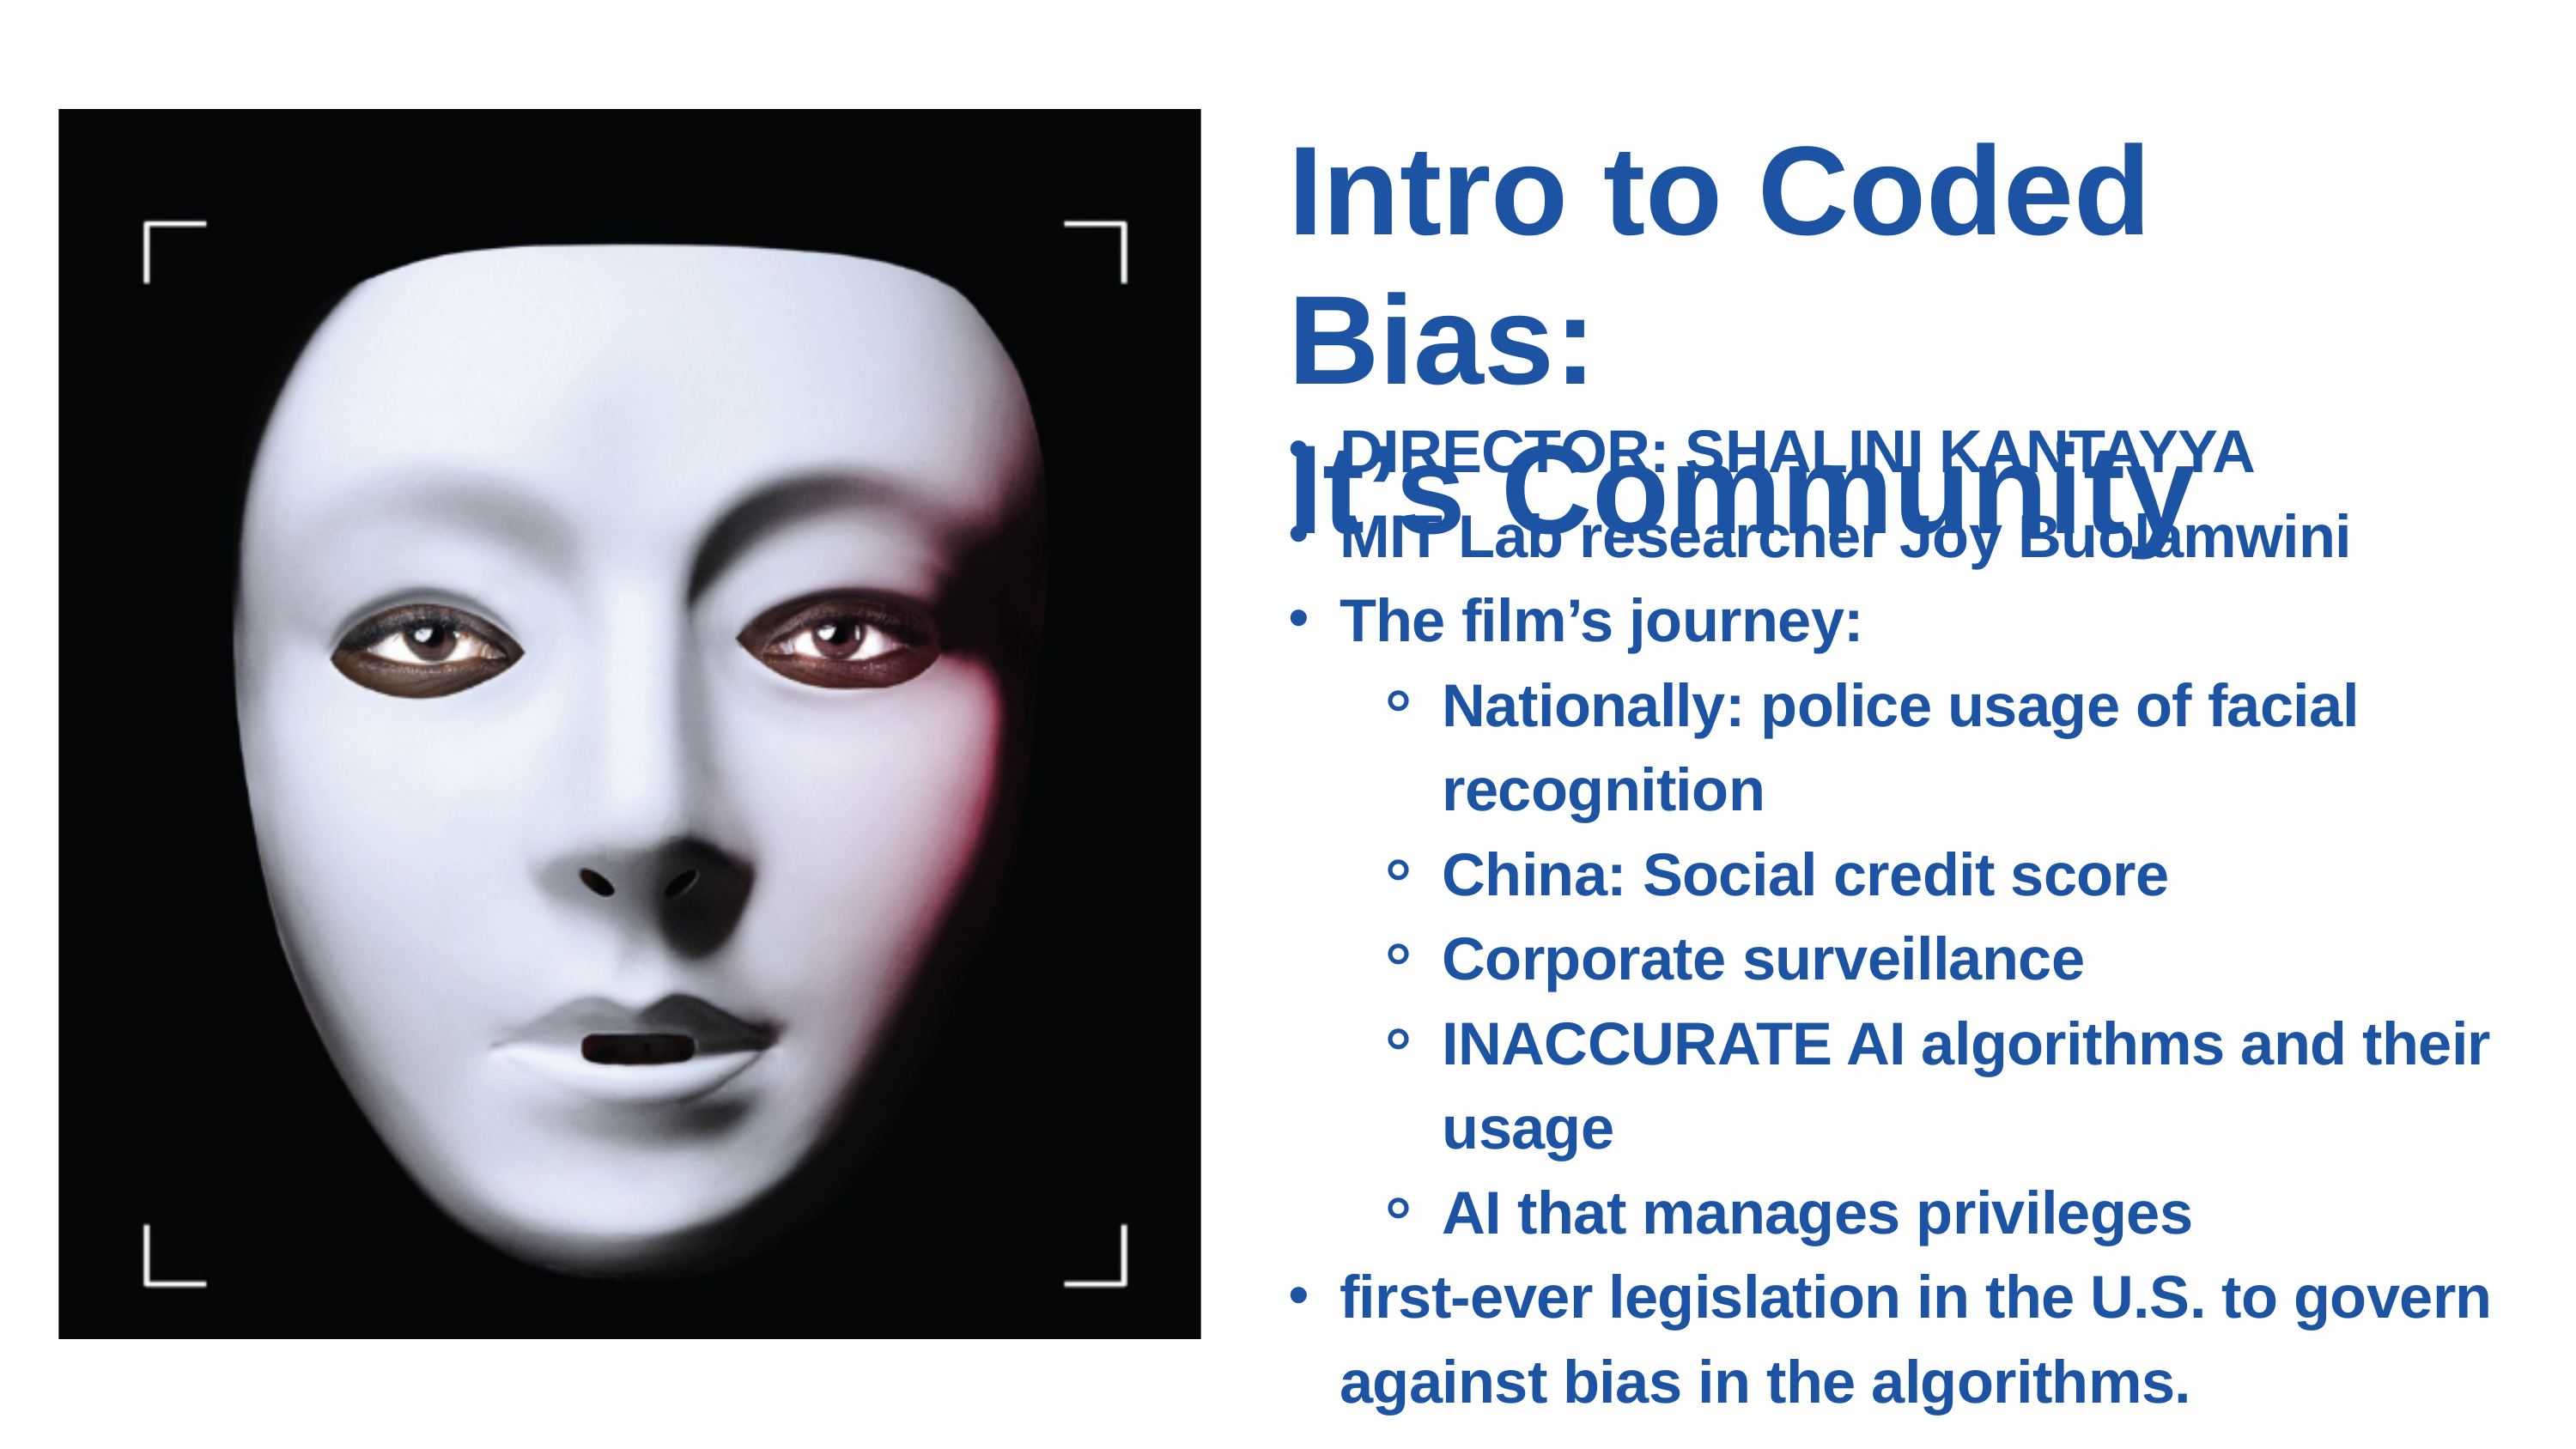

Intro to Coded Bias:
It’s Community
DIRECTOR: SHALINI KANTAYYA
MIT Lab researcher Joy Buolamwini
The film’s journey:
Nationally: police usage of facial recognition
China: Social credit score
Corporate surveillance
INACCURATE AI algorithms and their usage
AI that manages privileges
first-ever legislation in the U.S. to govern against bias in the algorithms.